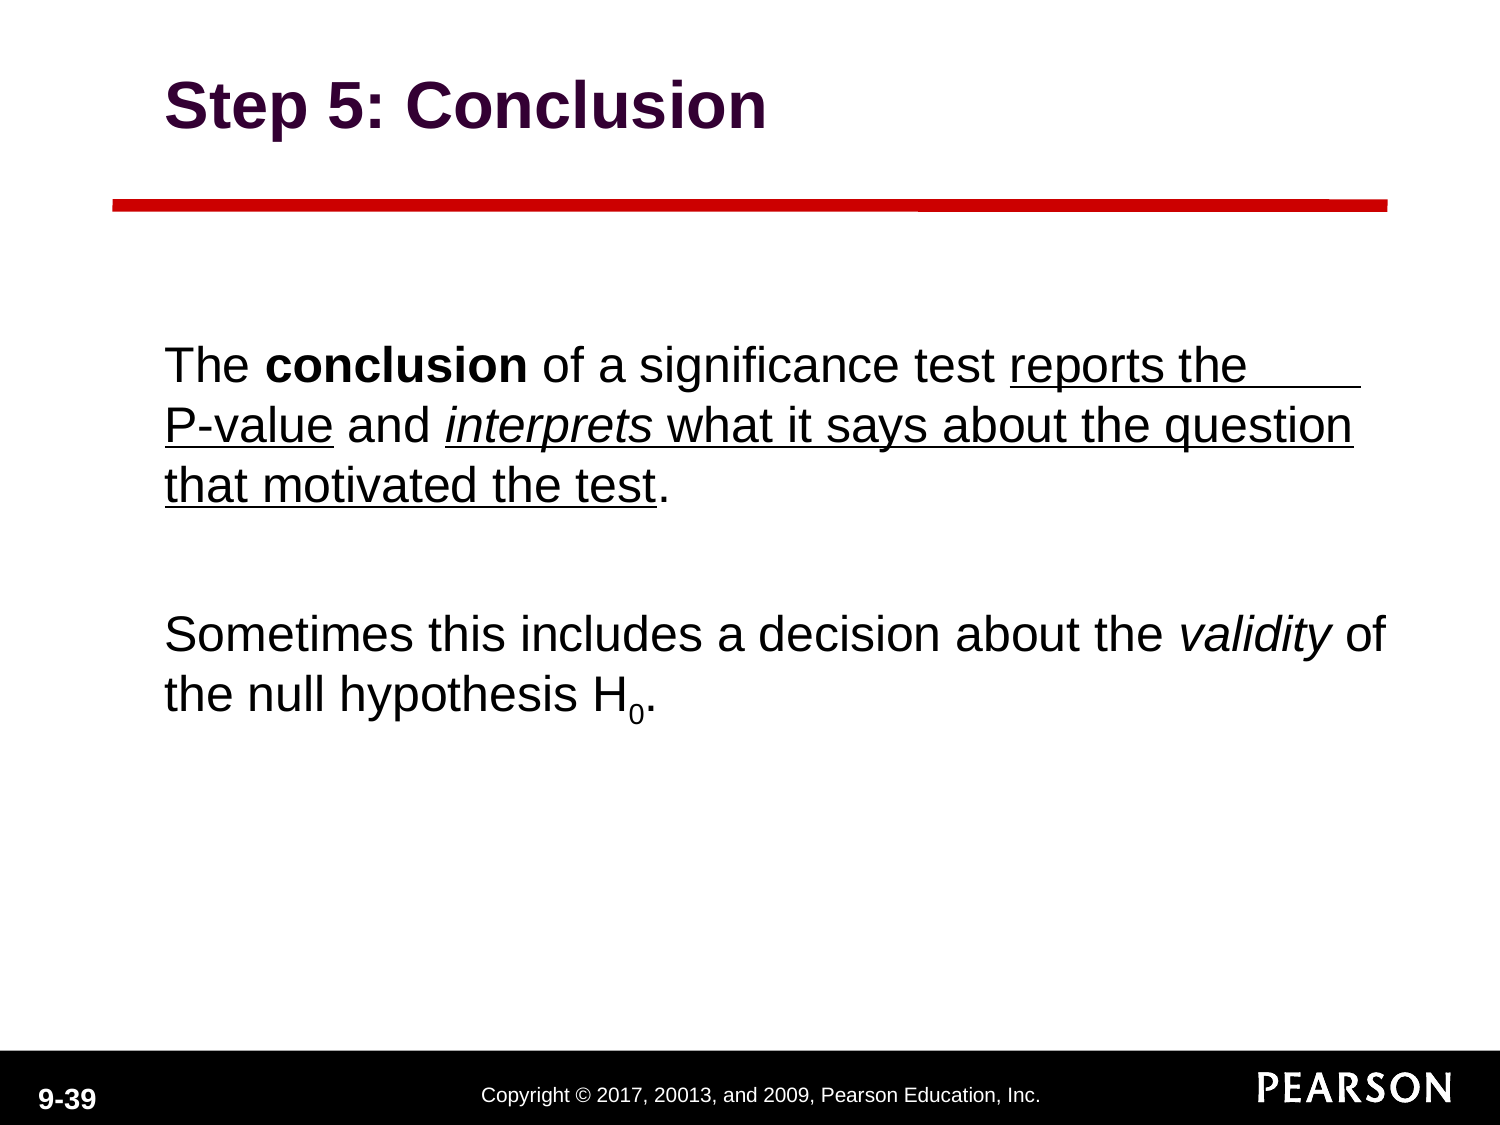

Step 5: Conclusion
The conclusion of a significance test reports the         P-value and interprets what it says about the question that motivated the test.

Sometimes this includes a decision about the validity of the null hypothesis H0.